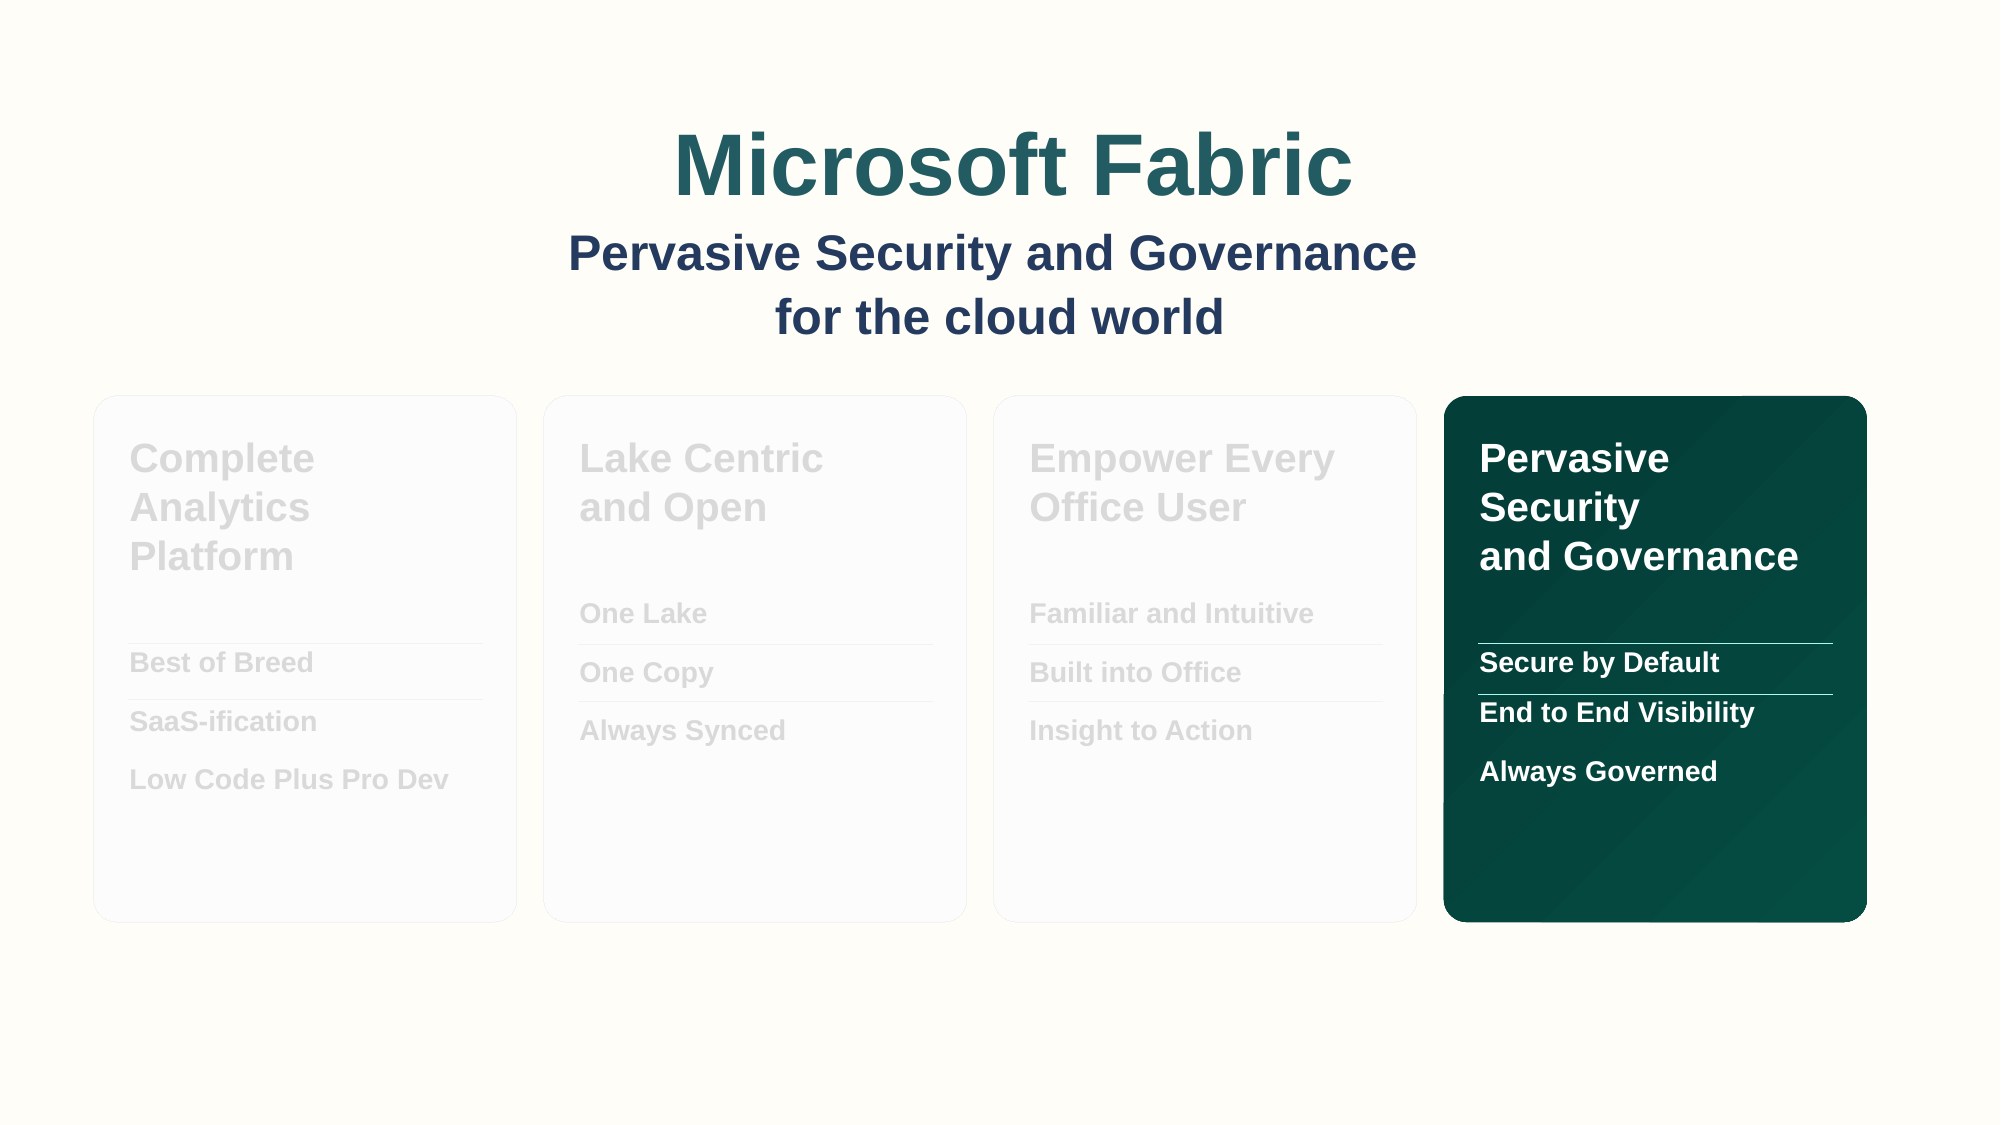

Microsoft Fabric
Pervasive Security and Governance
for the cloud world
Complete Analytics Platform

Best of Breed
SaaS-ification
Low Code Plus Pro Dev
Lake Centric
and Open

One Lake
One Copy
Always Synced
Empower Every Office User

Familiar and Intuitive
Built into Office
Insight to Action
Pervasive Security
and Governance

Secure by Default
End to End Visibility
Always Governed